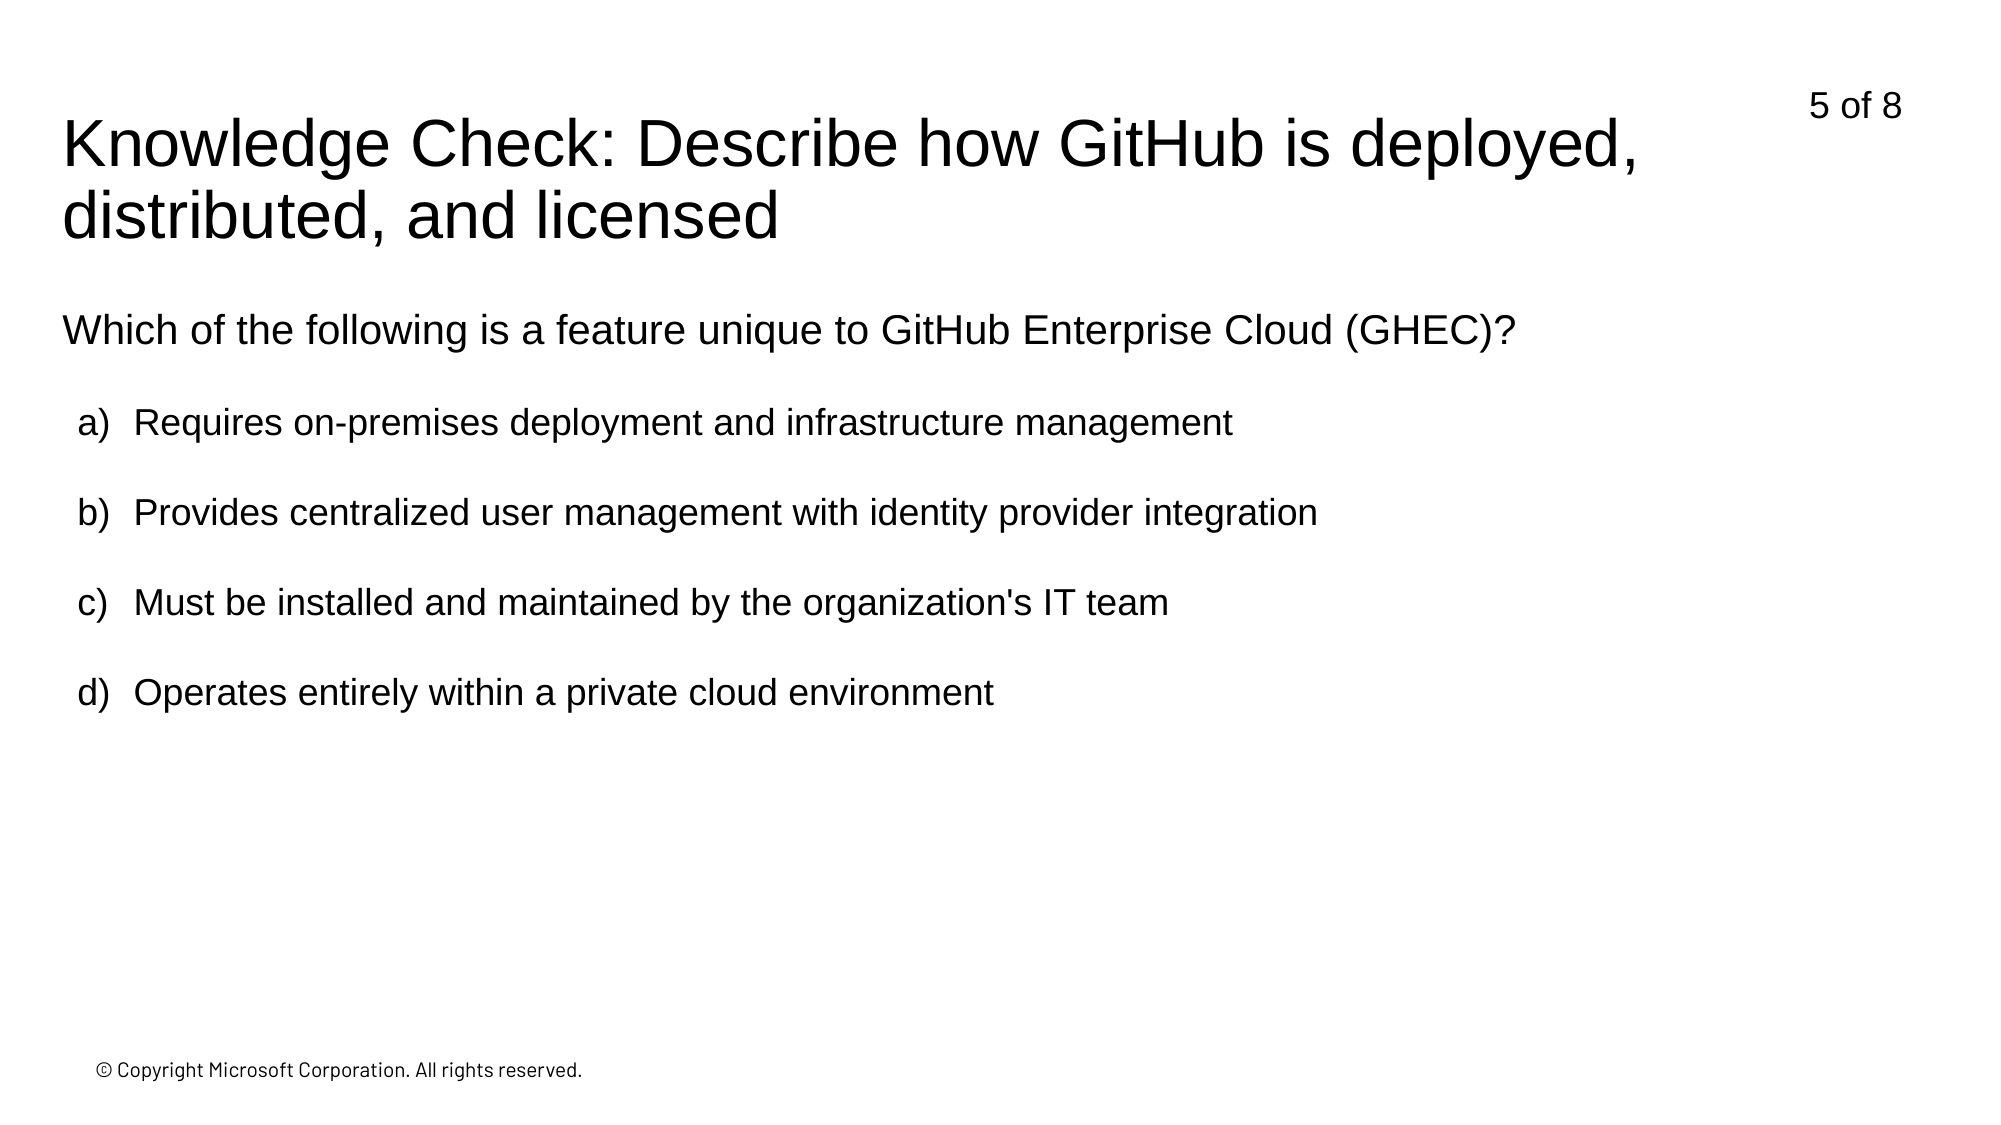

5 of 8
# Knowledge Check: Describe how GitHub is deployed, distributed, and licensed
Which of the following is a feature unique to GitHub Enterprise Cloud (GHEC)?
Requires on-premises deployment and infrastructure management

Provides centralized user management with identity provider integration

Must be installed and maintained by the organization's IT team

Operates entirely within a private cloud environment
© Copyright Microsoft Corporation. All rights reserved.